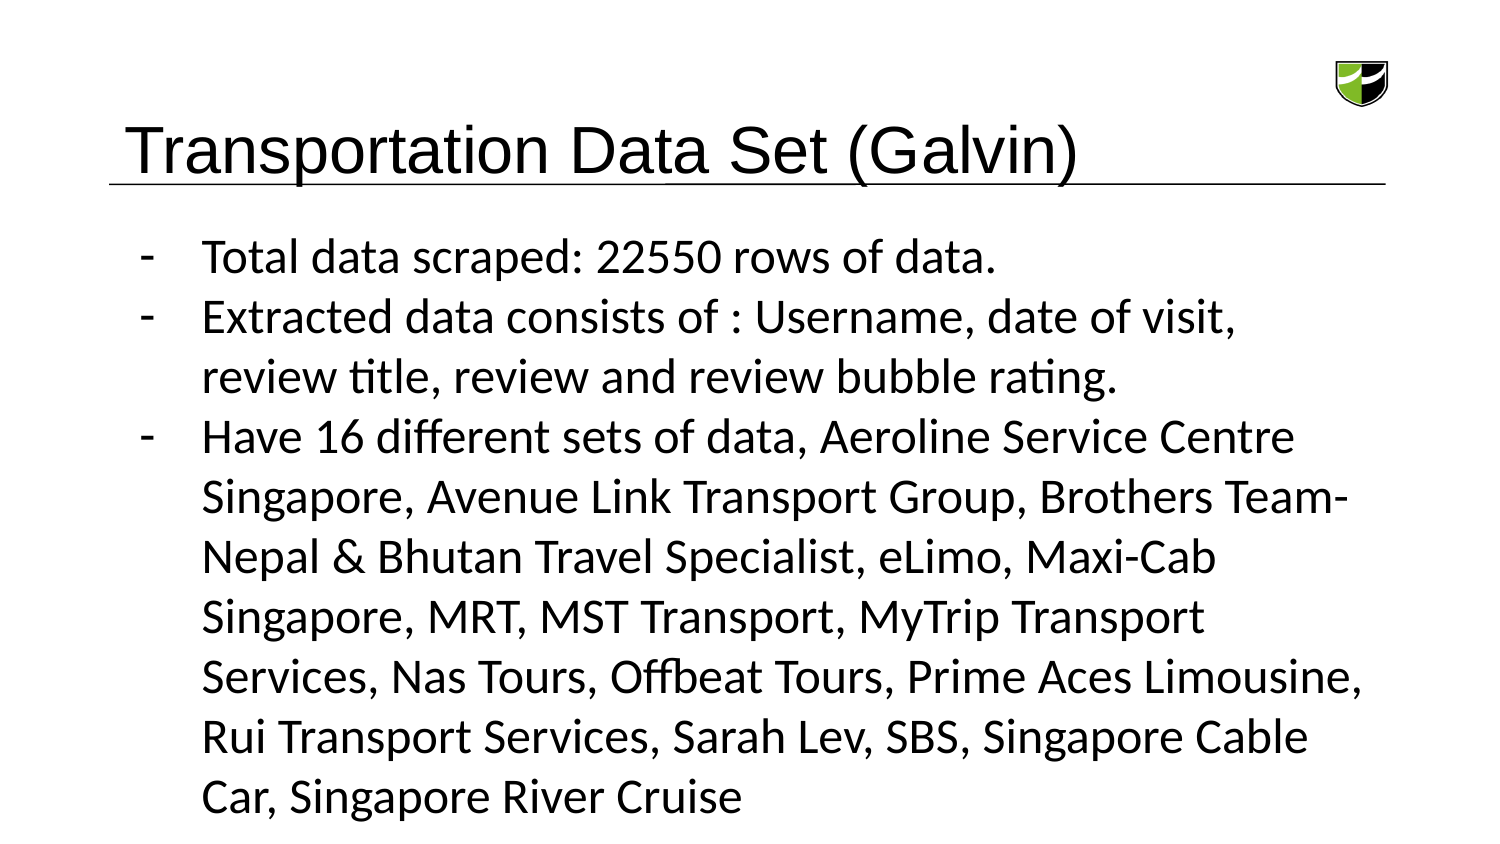

# Transportation Data Set (Galvin)
Total data scraped: 22550 rows of data.
Extracted data consists of : Username, date of visit, review title, review and review bubble rating.
Have 16 different sets of data, Aeroline Service Centre Singapore, Avenue Link Transport Group, Brothers Team- Nepal & Bhutan Travel Specialist, eLimo, Maxi-Cab Singapore, MRT, MST Transport, MyTrip Transport Services, Nas Tours, Offbeat Tours, Prime Aces Limousine, Rui Transport Services, Sarah Lev, SBS, Singapore Cable Car, Singapore River Cruise